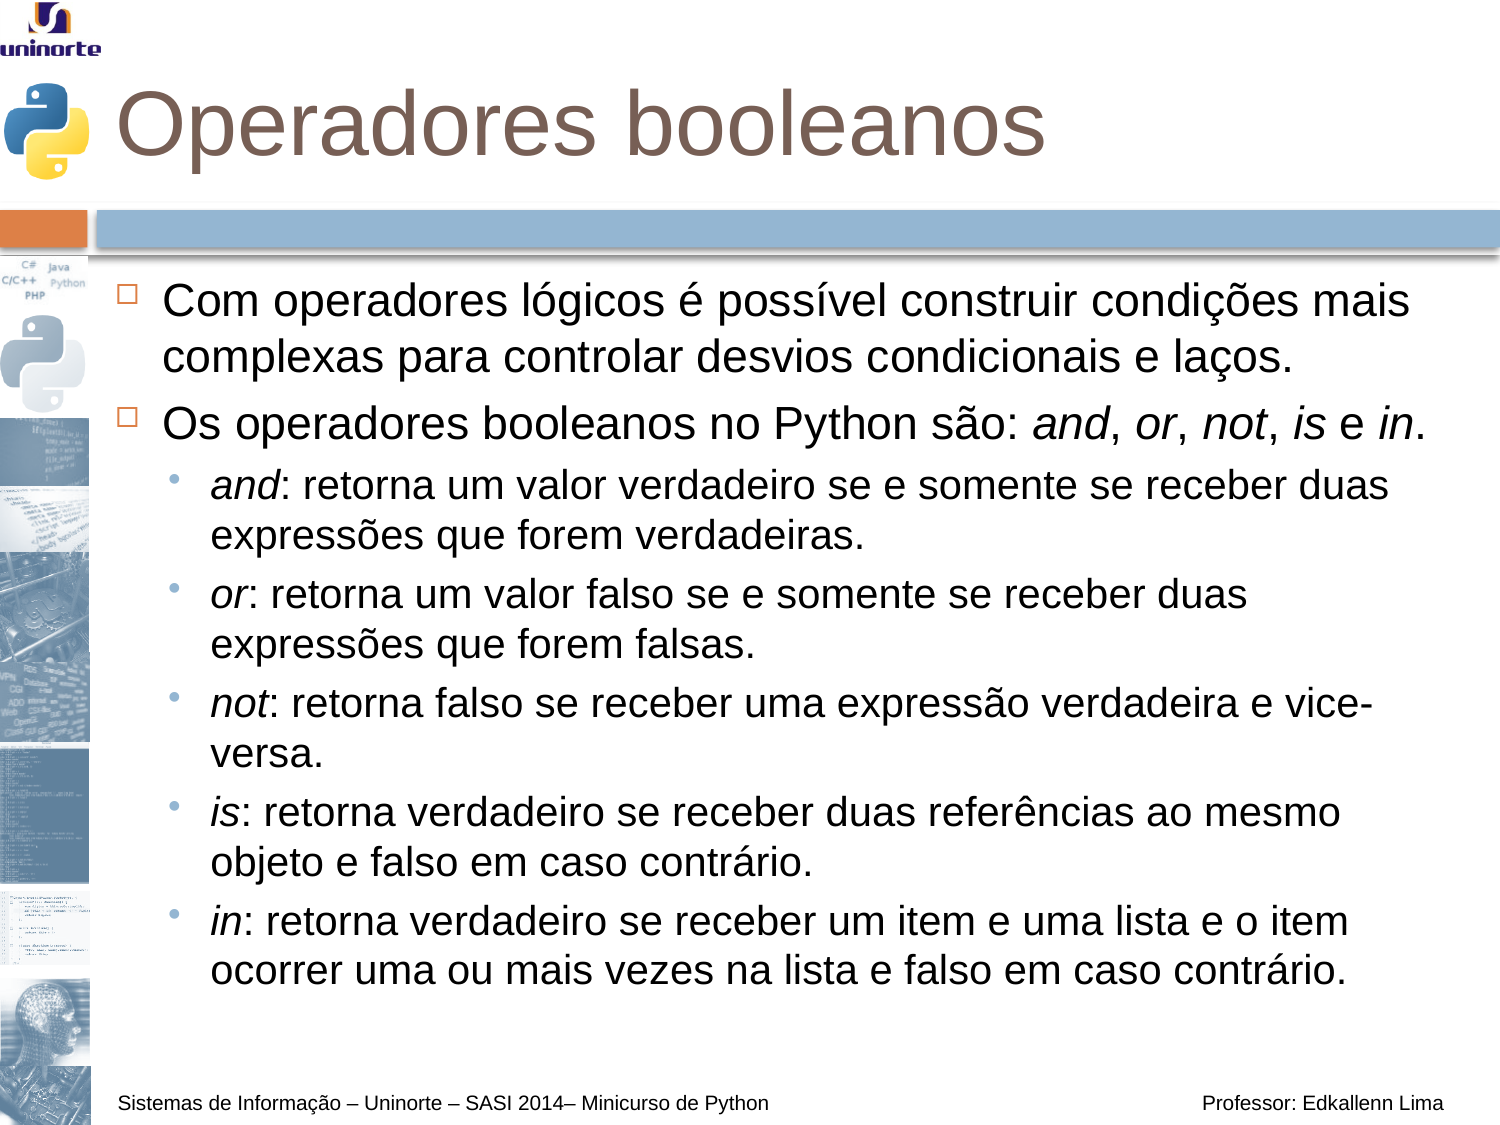

# Operadores booleanos
Com operadores lógicos é possível construir condições mais complexas para controlar desvios condicionais e laços.
Os operadores booleanos no Python são: and, or, not, is e in.
and: retorna um valor verdadeiro se e somente se receber duas expressões que forem verdadeiras.
or: retorna um valor falso se e somente se receber duas expressões que forem falsas.
not: retorna falso se receber uma expressão verdadeira e vice-versa.
is: retorna verdadeiro se receber duas referências ao mesmo objeto e falso em caso contrário.
in: retorna verdadeiro se receber um item e uma lista e o item ocorrer uma ou mais vezes na lista e falso em caso contrário.